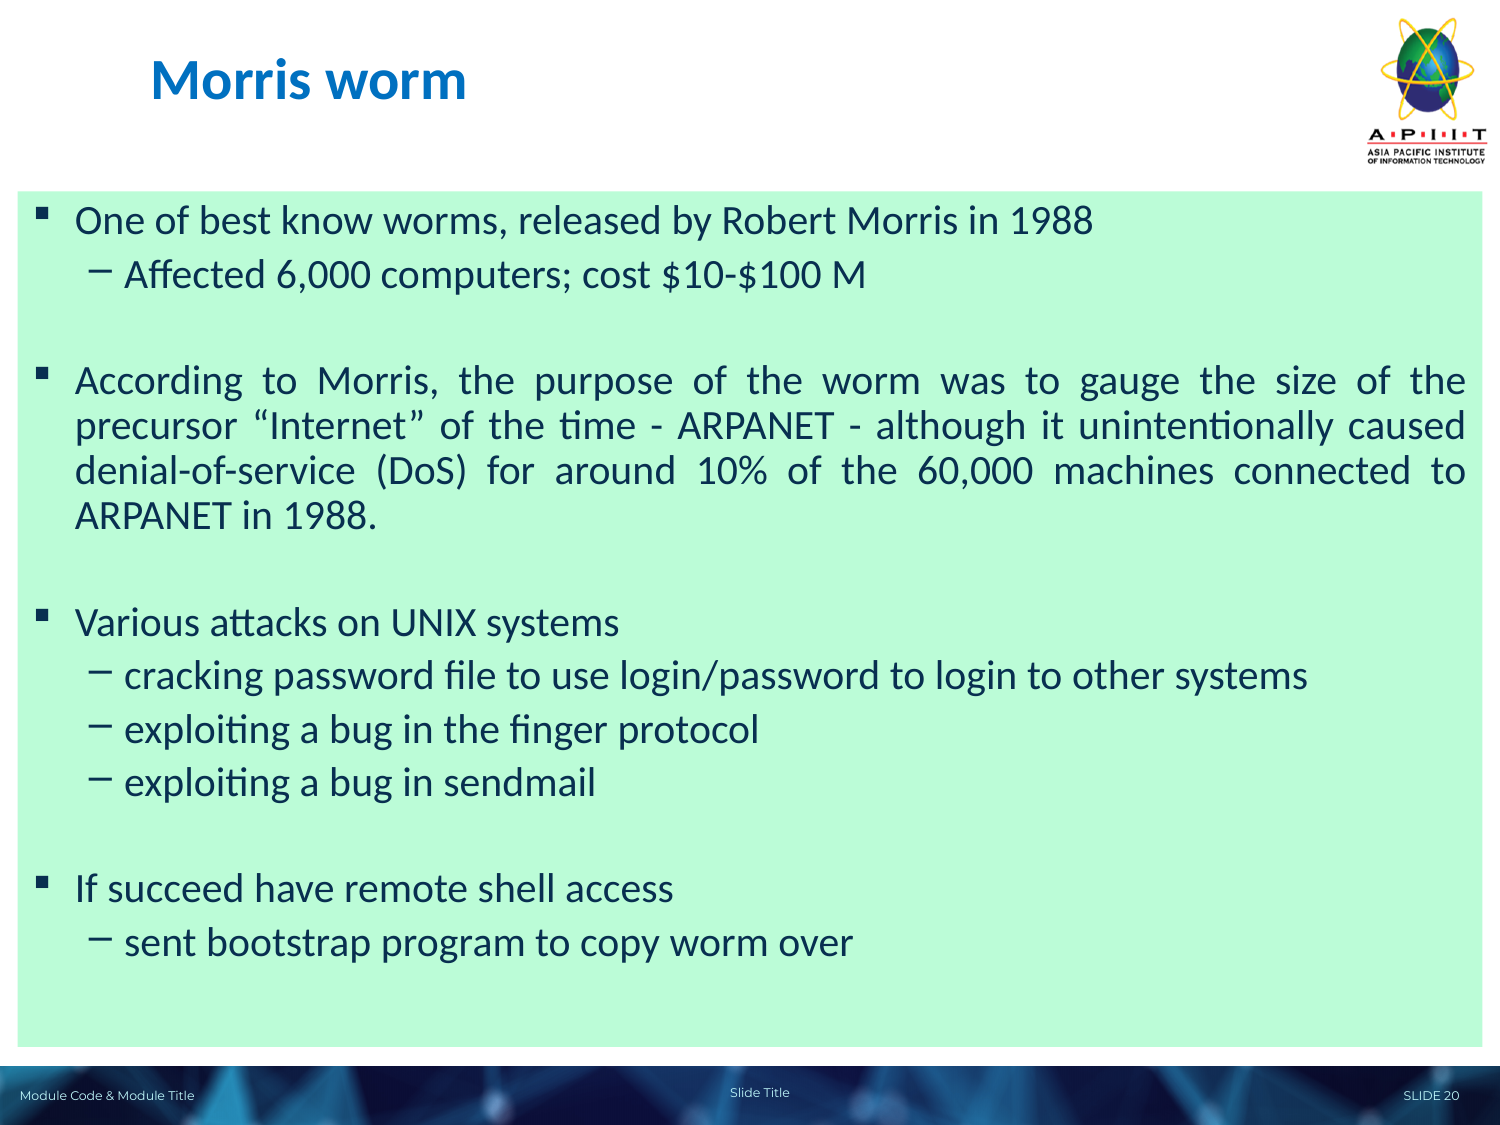

# Morris worm
One of best know worms, released by Robert Morris in 1988
Affected 6,000 computers; cost $10-$100 M

According to Morris, the purpose of the worm was to gauge the size of the precursor “Internet” of the time - ARPANET - although it unintentionally caused denial-of-service (DoS) for around 10% of the 60,000 machines connected to ARPANET in 1988.

Various attacks on UNIX systems
cracking password file to use login/password to login to other systems
exploiting a bug in the finger protocol
exploiting a bug in sendmail

If succeed have remote shell access
sent bootstrap program to copy worm over